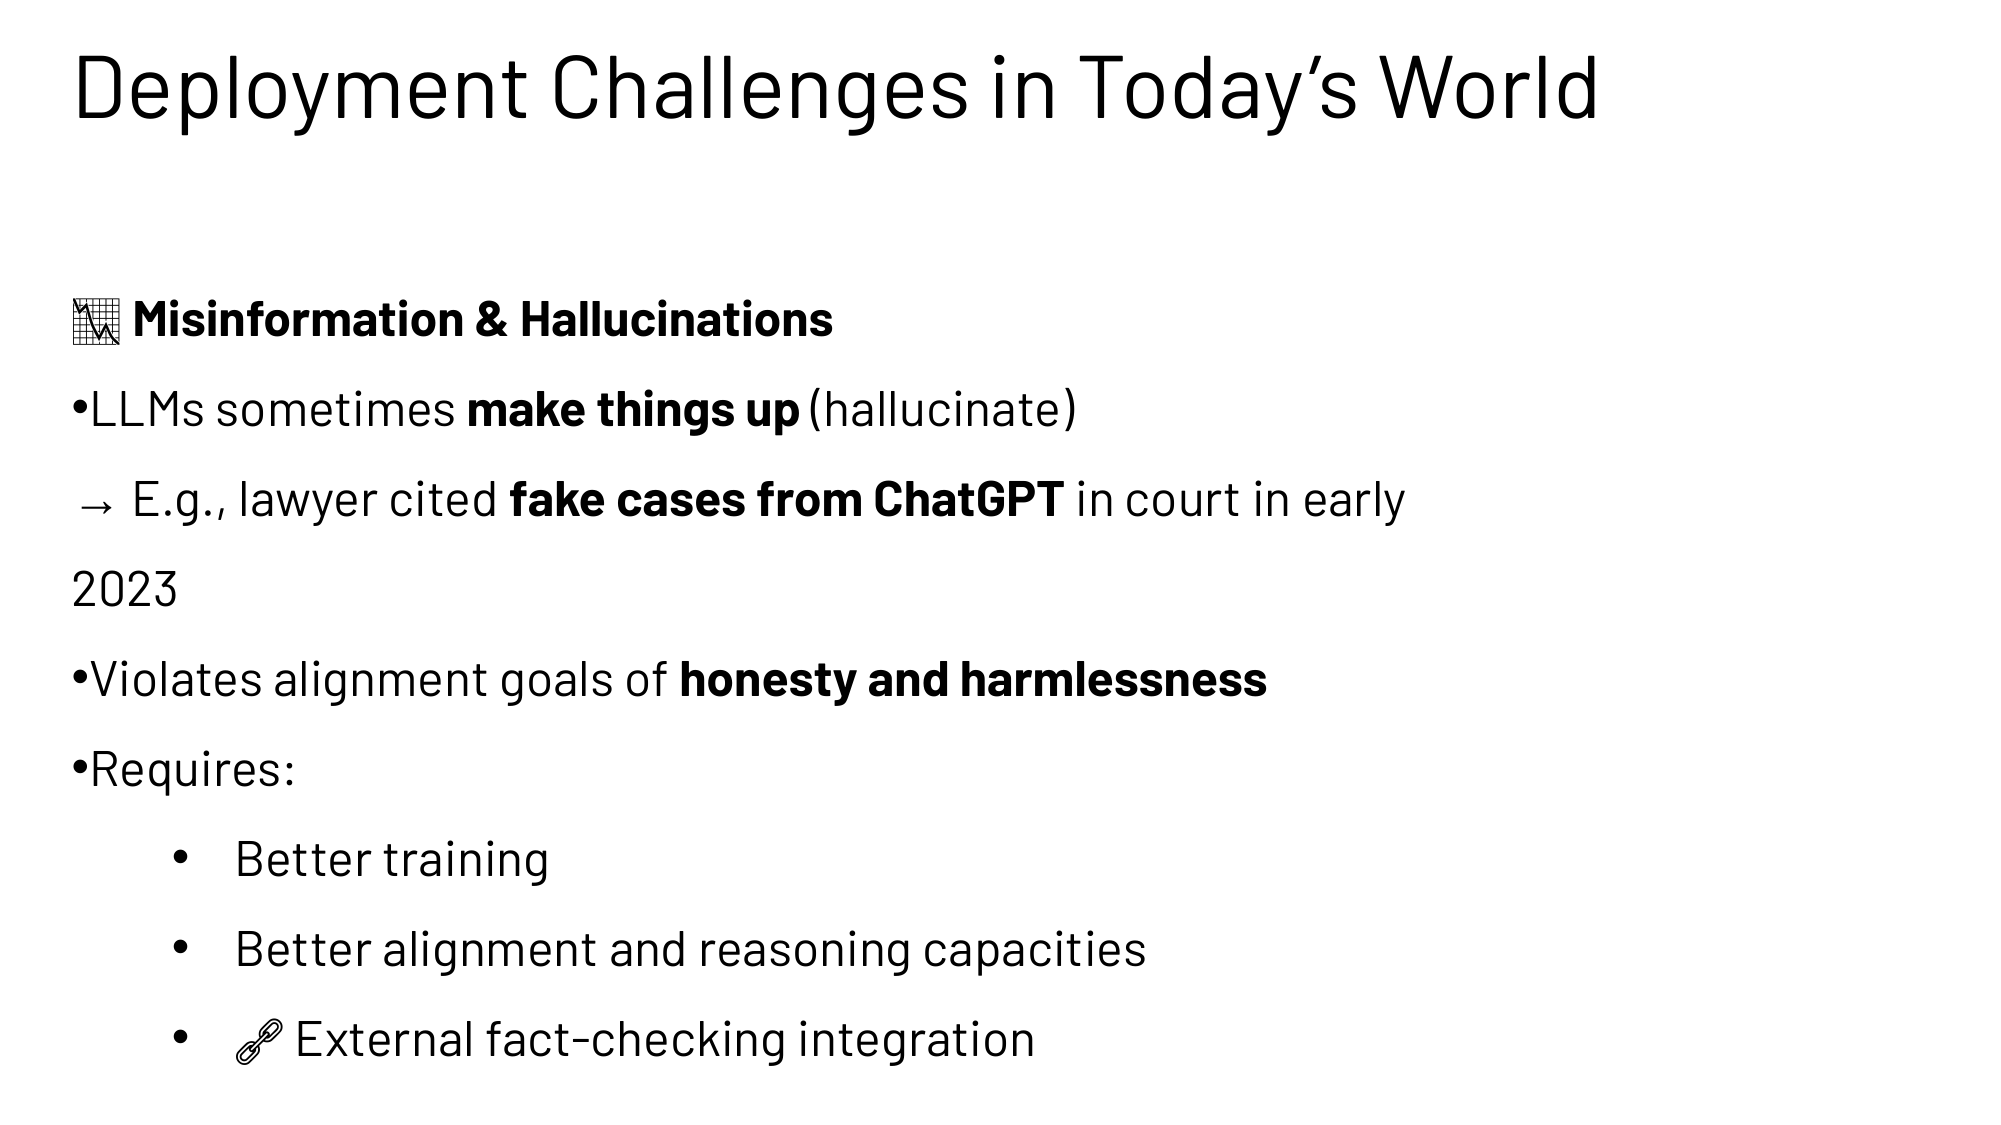

Deployment Challenges in Today’s World
📉 Misinformation & Hallucinations
LLMs sometimes make things up (hallucinate)
→ E.g., lawyer cited fake cases from ChatGPT in court in early 2023
Violates alignment goals of honesty and harmlessness
Requires:
Better training
Better alignment and reasoning capacities
🔗 External fact-checking integration